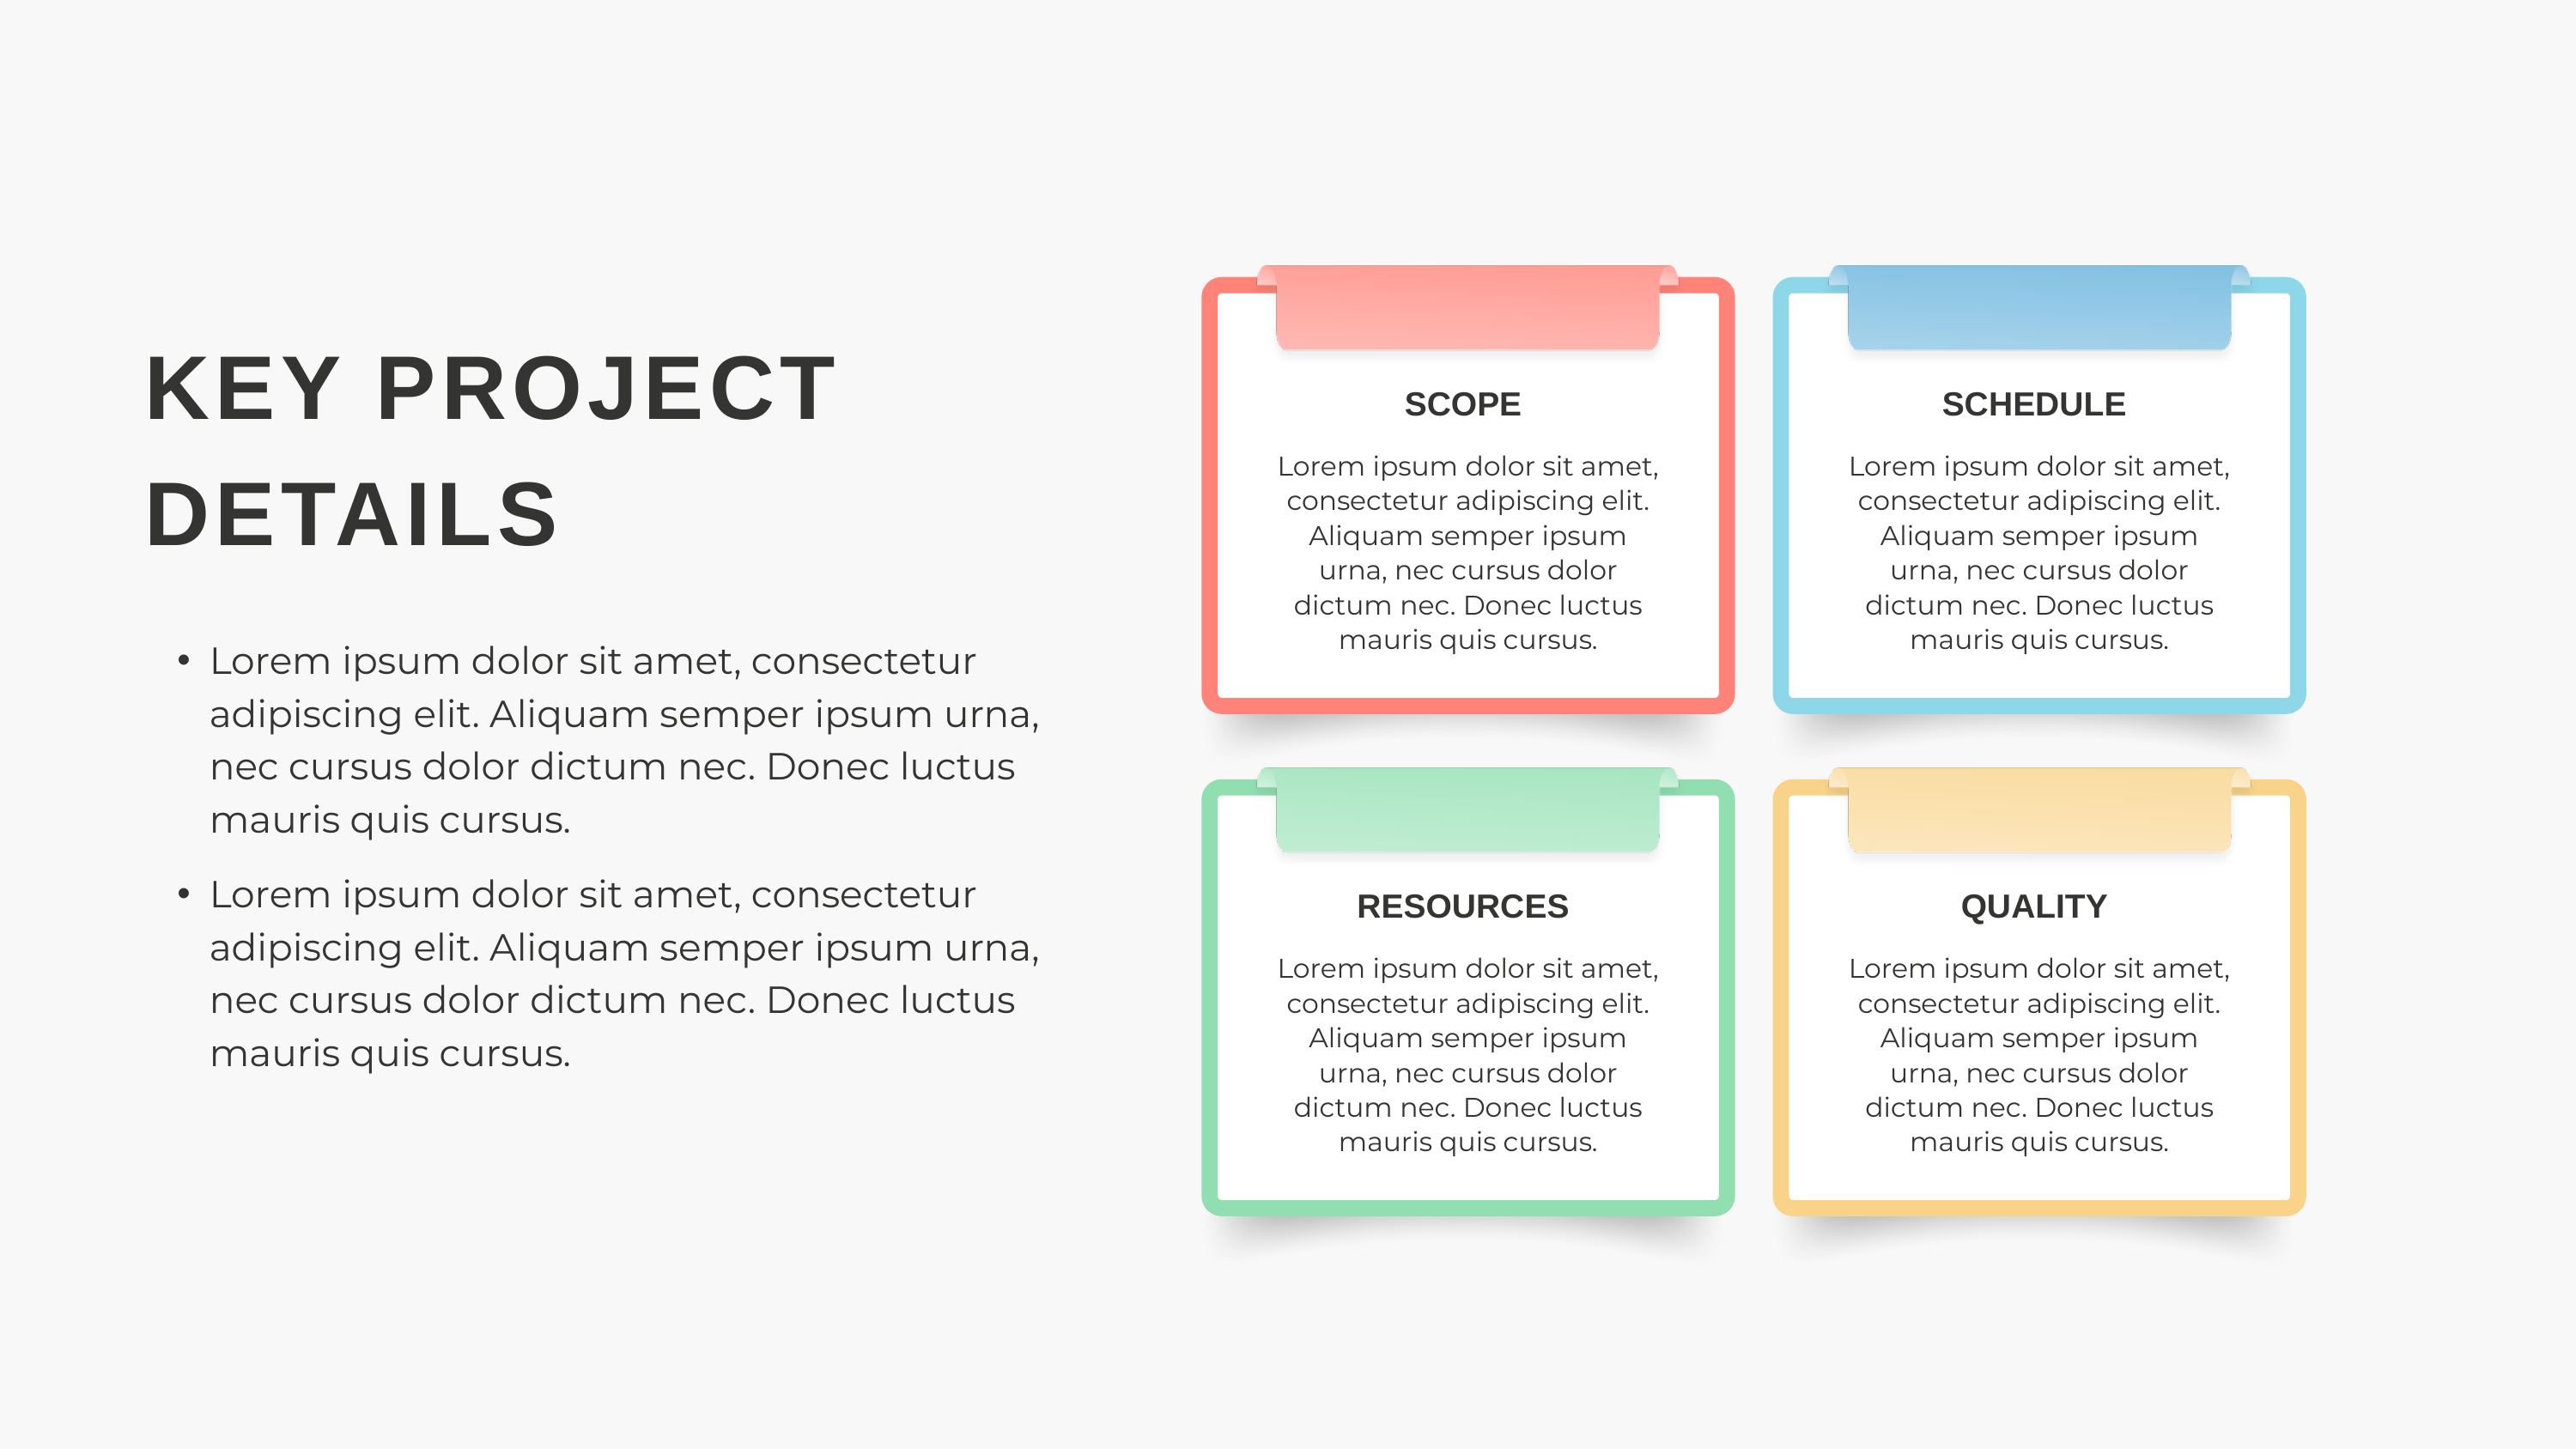

KEY PROJECT DETAILS
SCOPE
SCHEDULE
Lorem ipsum dolor sit amet, consectetur adipiscing elit. Aliquam semper ipsum urna, nec cursus dolor dictum nec. Donec luctus mauris quis cursus.
Lorem ipsum dolor sit amet, consectetur adipiscing elit. Aliquam semper ipsum urna, nec cursus dolor dictum nec. Donec luctus mauris quis cursus.

Lorem ipsum dolor sit amet, consectetur adipiscing elit. Aliquam semper ipsum urna, nec cursus dolor dictum nec. Donec luctus mauris quis cursus.

Lorem ipsum dolor sit amet, consectetur adipiscing elit. Aliquam semper ipsum urna, nec cursus dolor dictum nec. Donec luctus mauris quis cursus.
RESOURCES
QUALITY
Lorem ipsum dolor sit amet, consectetur adipiscing elit. Aliquam semper ipsum urna, nec cursus dolor dictum nec. Donec luctus mauris quis cursus.
Lorem ipsum dolor sit amet, consectetur adipiscing elit. Aliquam semper ipsum urna, nec cursus dolor dictum nec. Donec luctus mauris quis cursus.